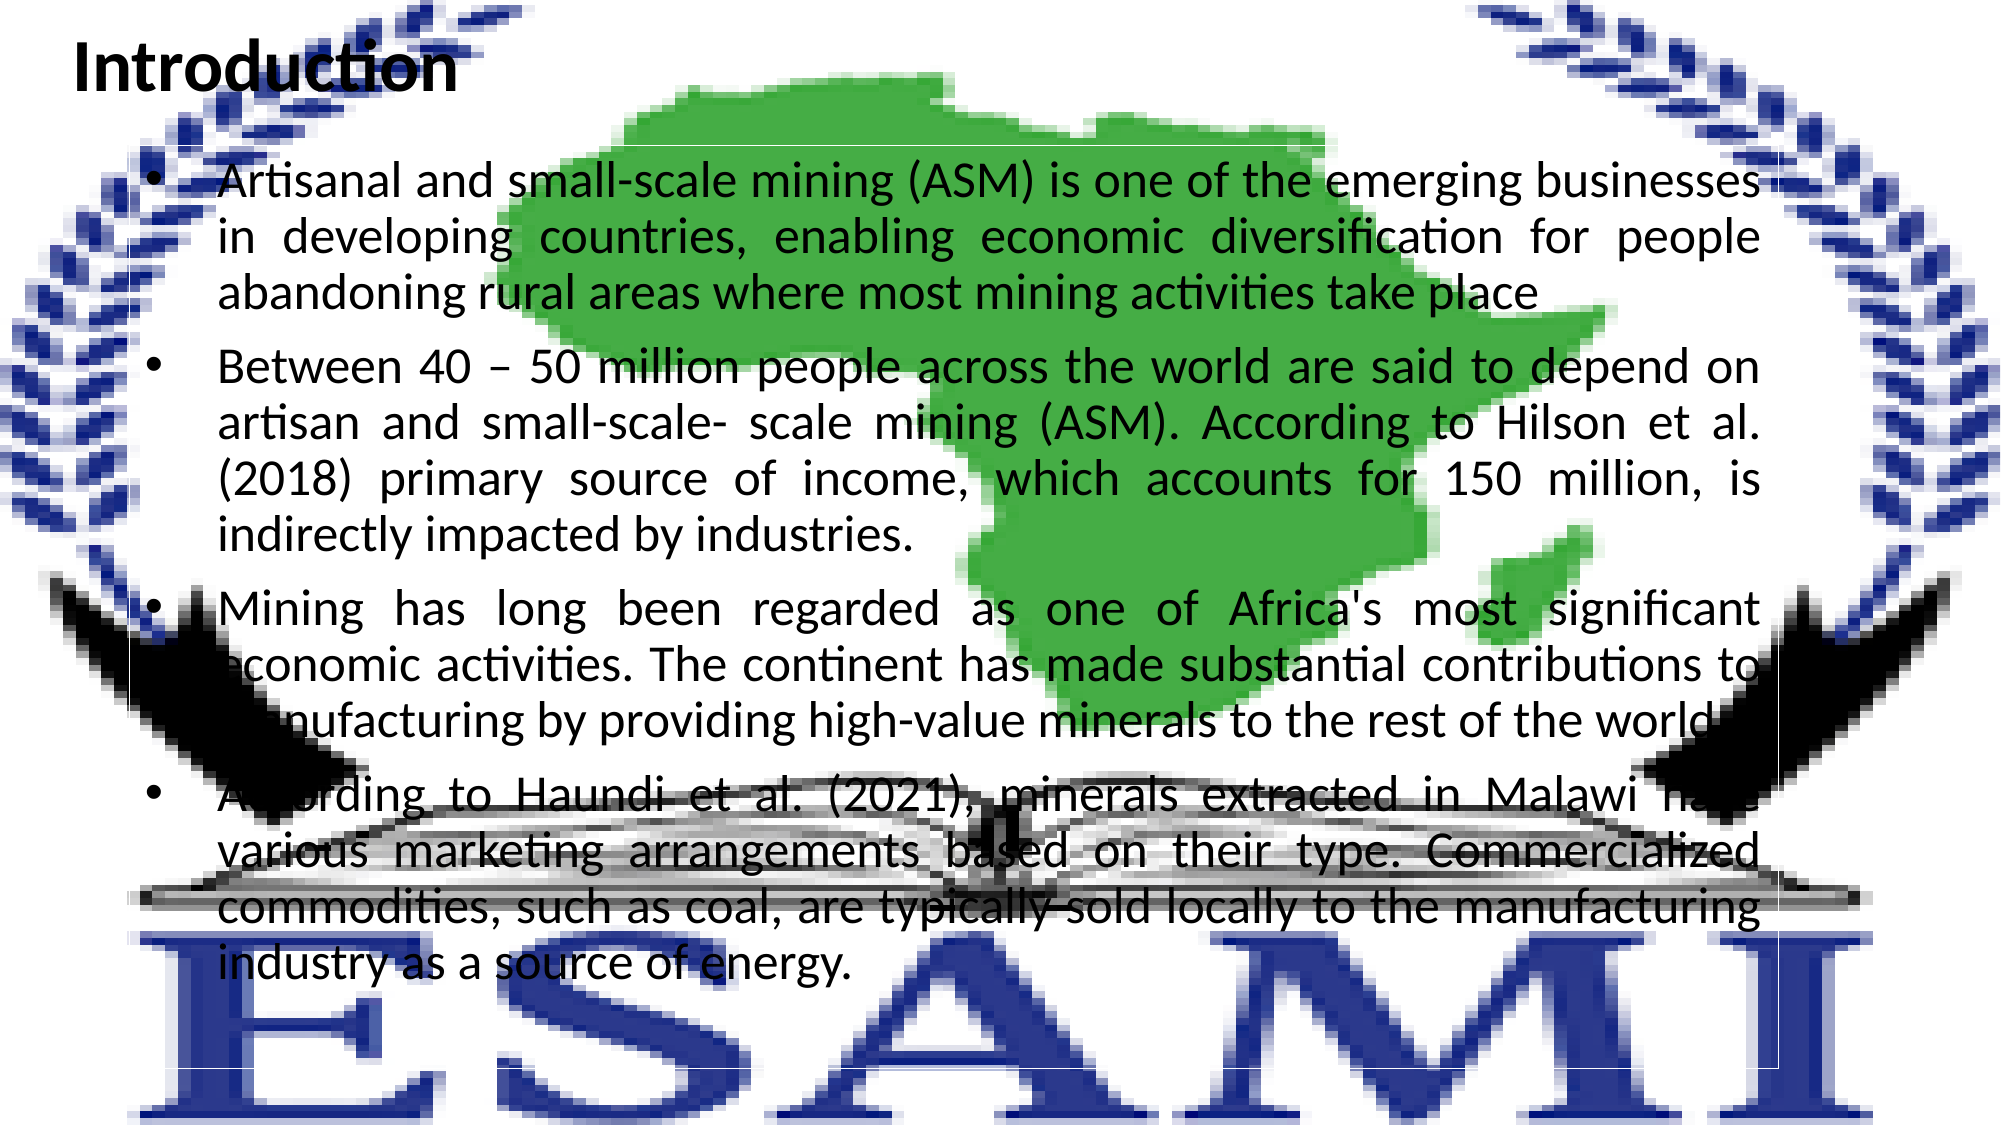

# Introduction
Artisanal and small-scale mining (ASM) is one of the emerging businesses in developing countries, enabling economic diversification for people abandoning rural areas where most mining activities take place
Between 40 – 50 million people across the world are said to depend on artisan and small-scale- scale mining (ASM). According to Hilson et al. (2018) primary source of income, which accounts for 150 million, is indirectly impacted by industries.
Mining has long been regarded as one of Africa's most significant economic activities. The continent has made substantial contributions to manufacturing by providing high-value minerals to the rest of the world.
According to Haundi et al. (2021), minerals extracted in Malawi have various marketing arrangements based on their type. Commercialized commodities, such as coal, are typically sold locally to the manufacturing industry as a source of energy.